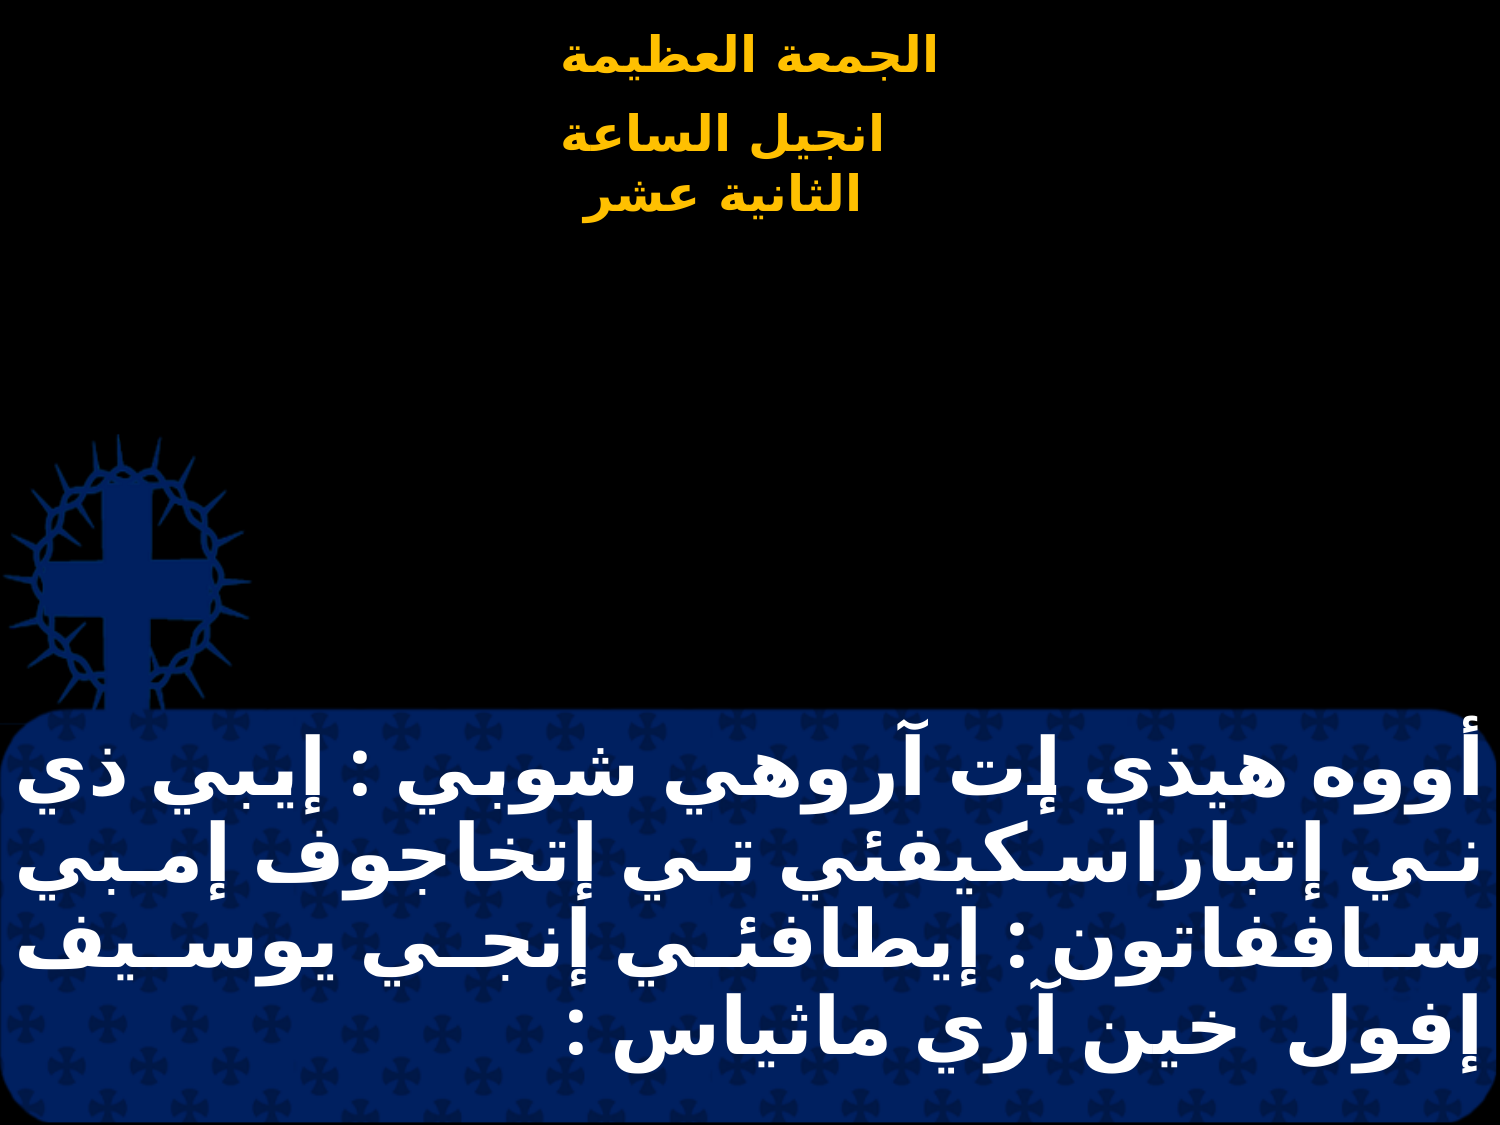

# أووه هيذي إت آروهي شوبي : إيبي ذي ني إتباراسكيفئي تي إتخاجوف إمبي ساففاتون : إيطافئي إنجي يوسيف إفول  خين آري ماثياس :